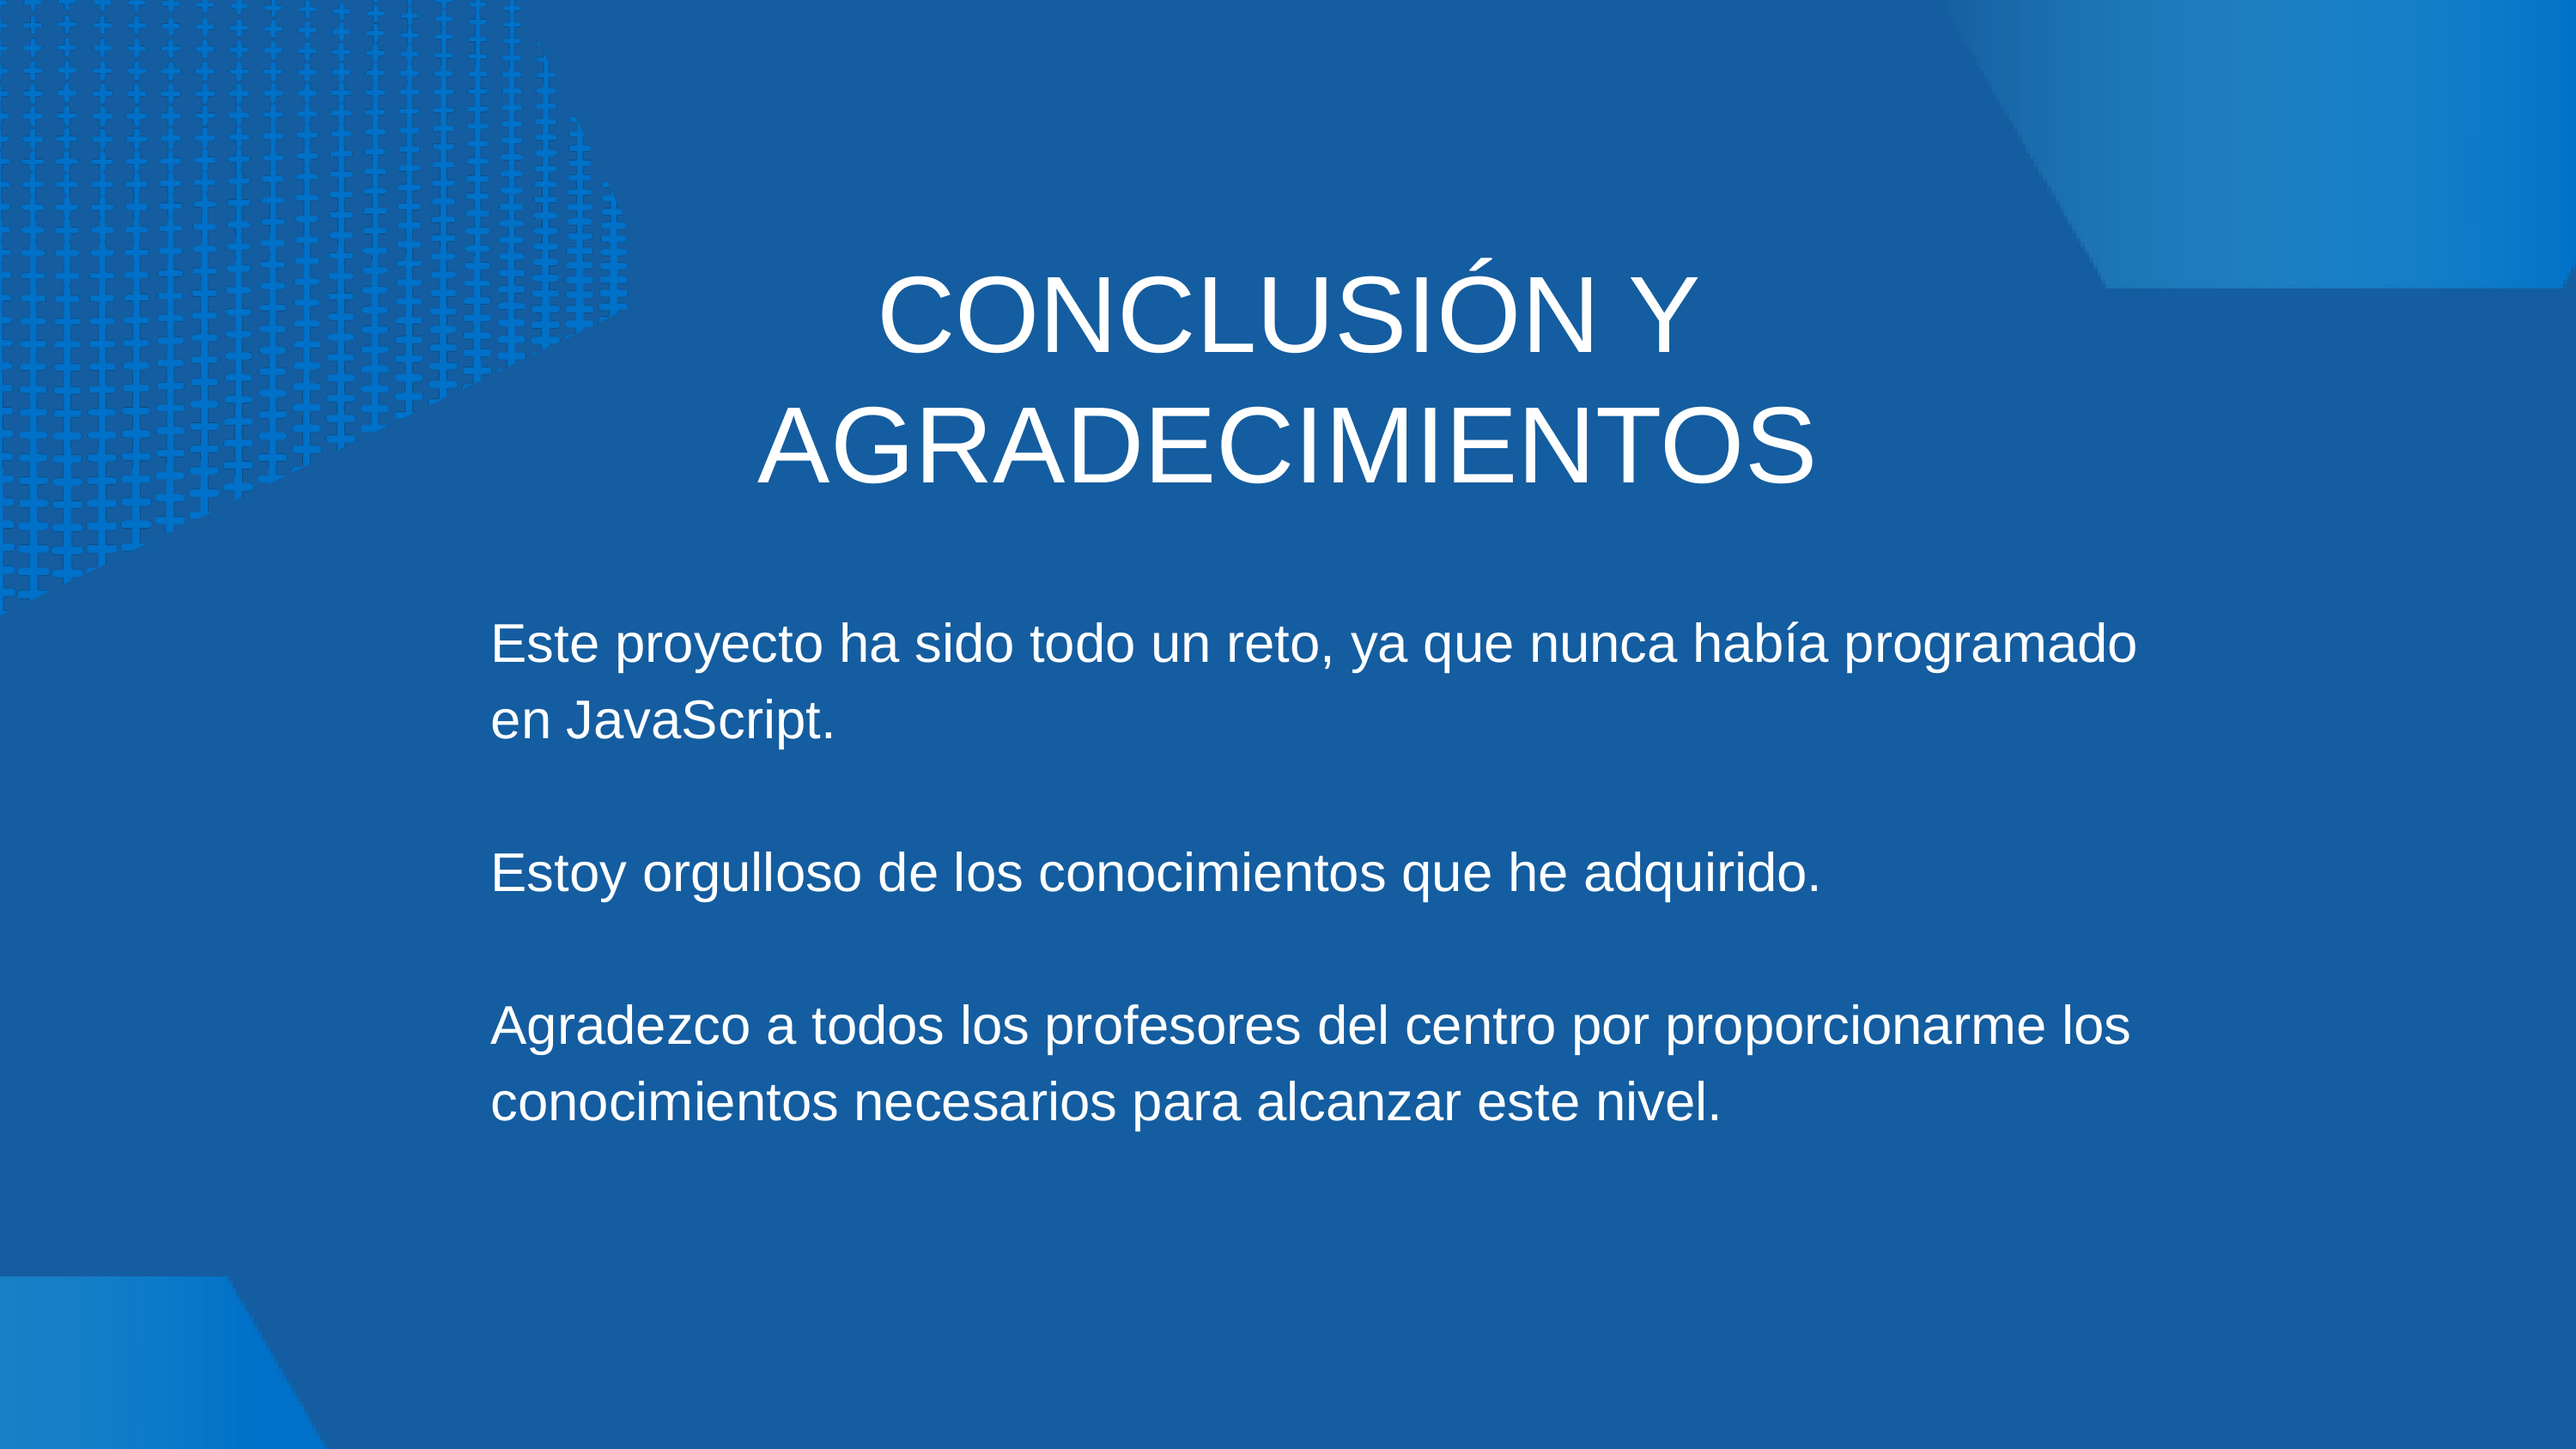

CONCLUSIÓN Y AGRADECIMIENTOS
Este proyecto ha sido todo un reto, ya que nunca había programado en JavaScript.

Estoy orgulloso de los conocimientos que he adquirido.

Agradezco a todos los profesores del centro por proporcionarme los conocimientos necesarios para alcanzar este nivel.